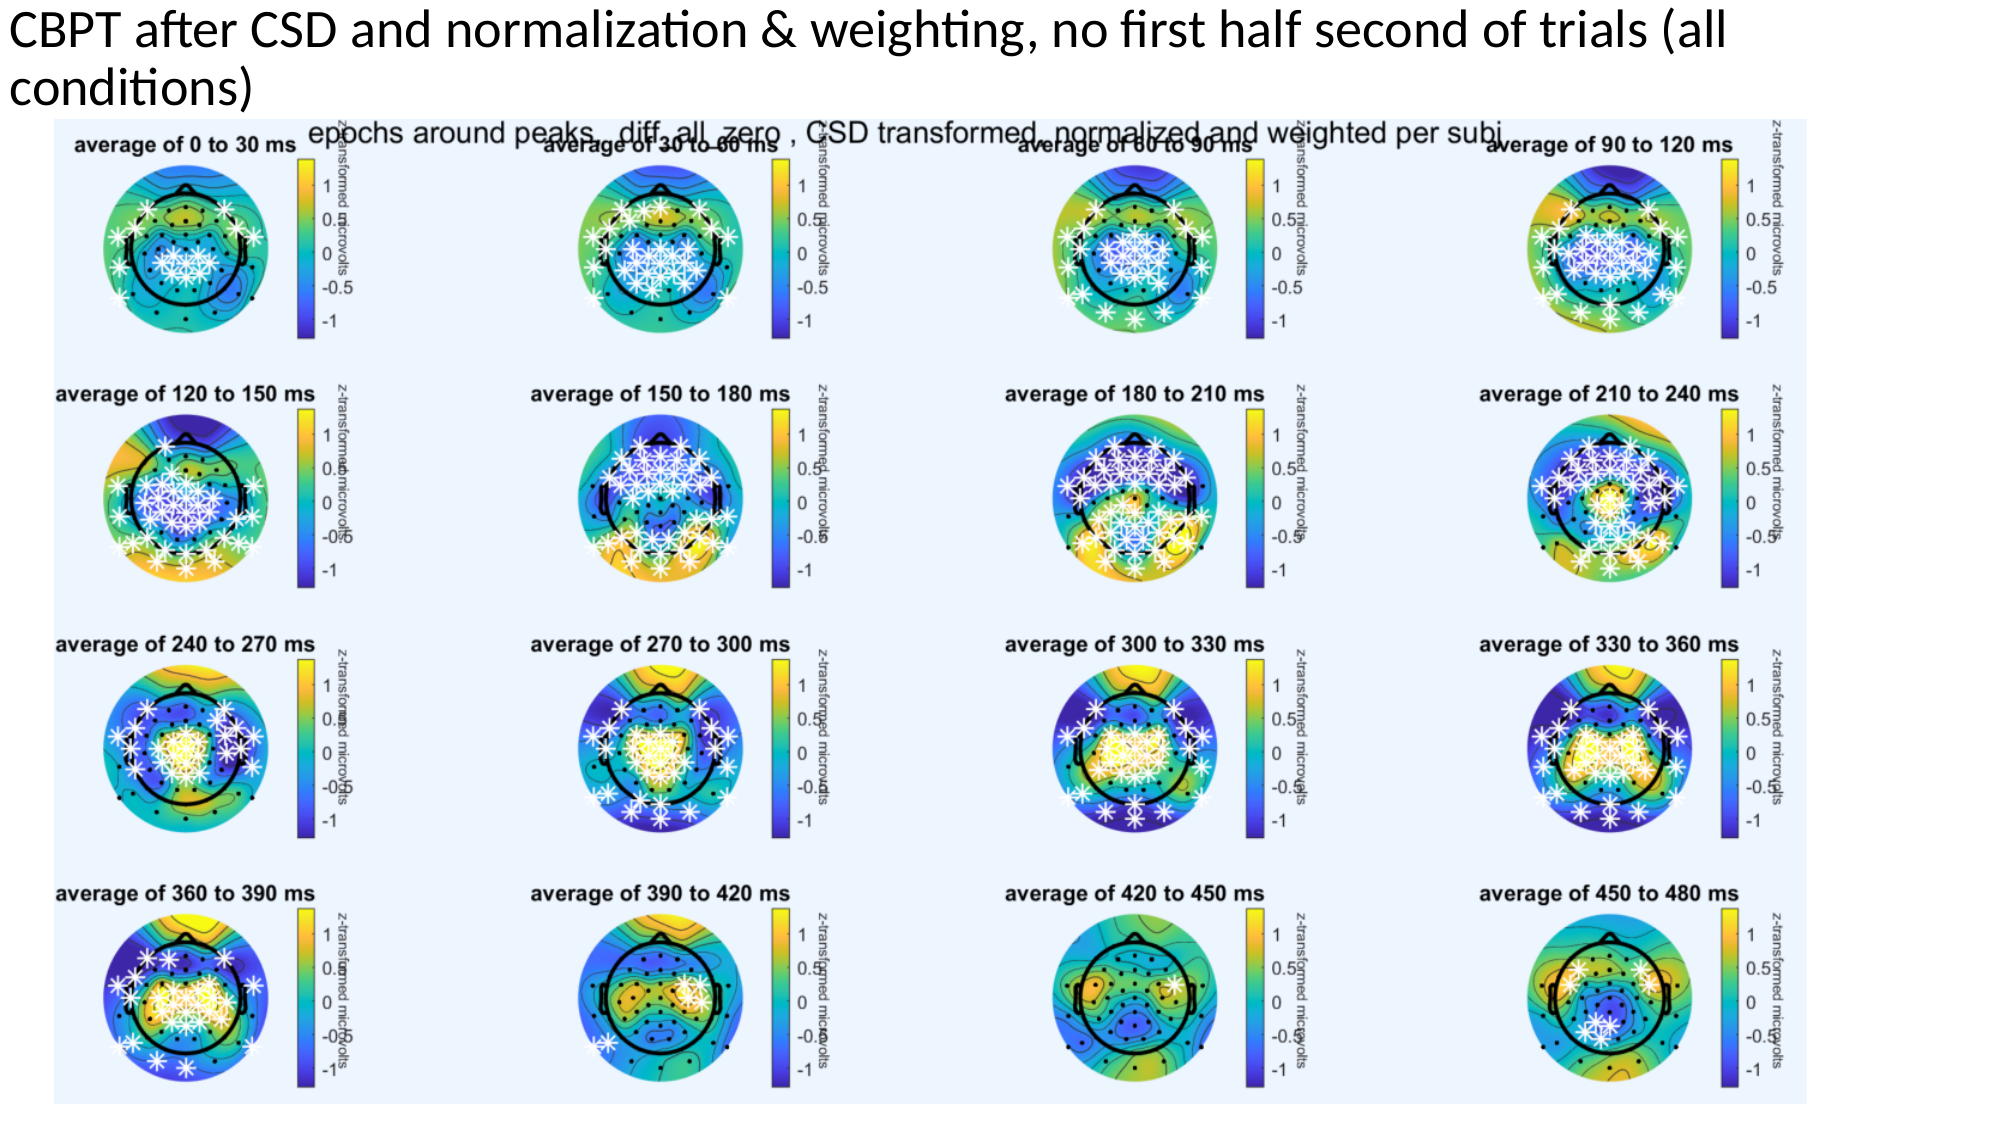

# CBPT after CSD and normalization & weighting, no first half second of trials (all conditions)